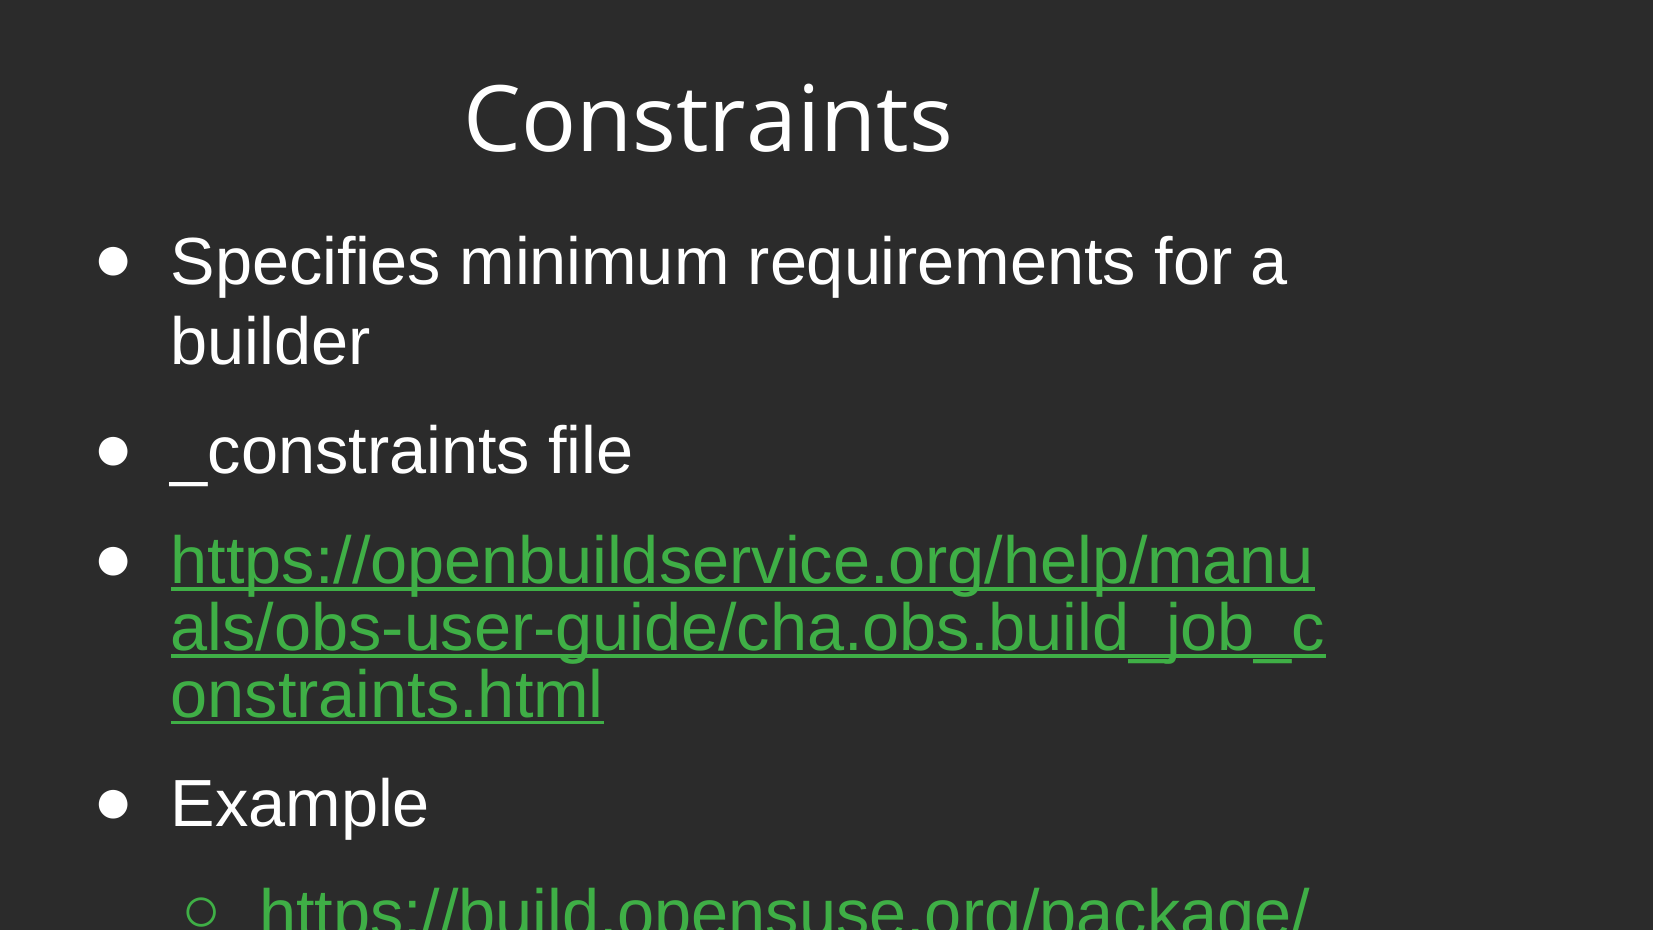

# Constraints
Specifies minimum requirements for a builder
_constraints file
https://openbuildservice.org/help/manuals/obs-user-guide/cha.obs.build_job_constraints.html
Example
https://build.opensuse.org/package/view_file/LibreOffice:Factory/libreoffice/_constraints?expand=1